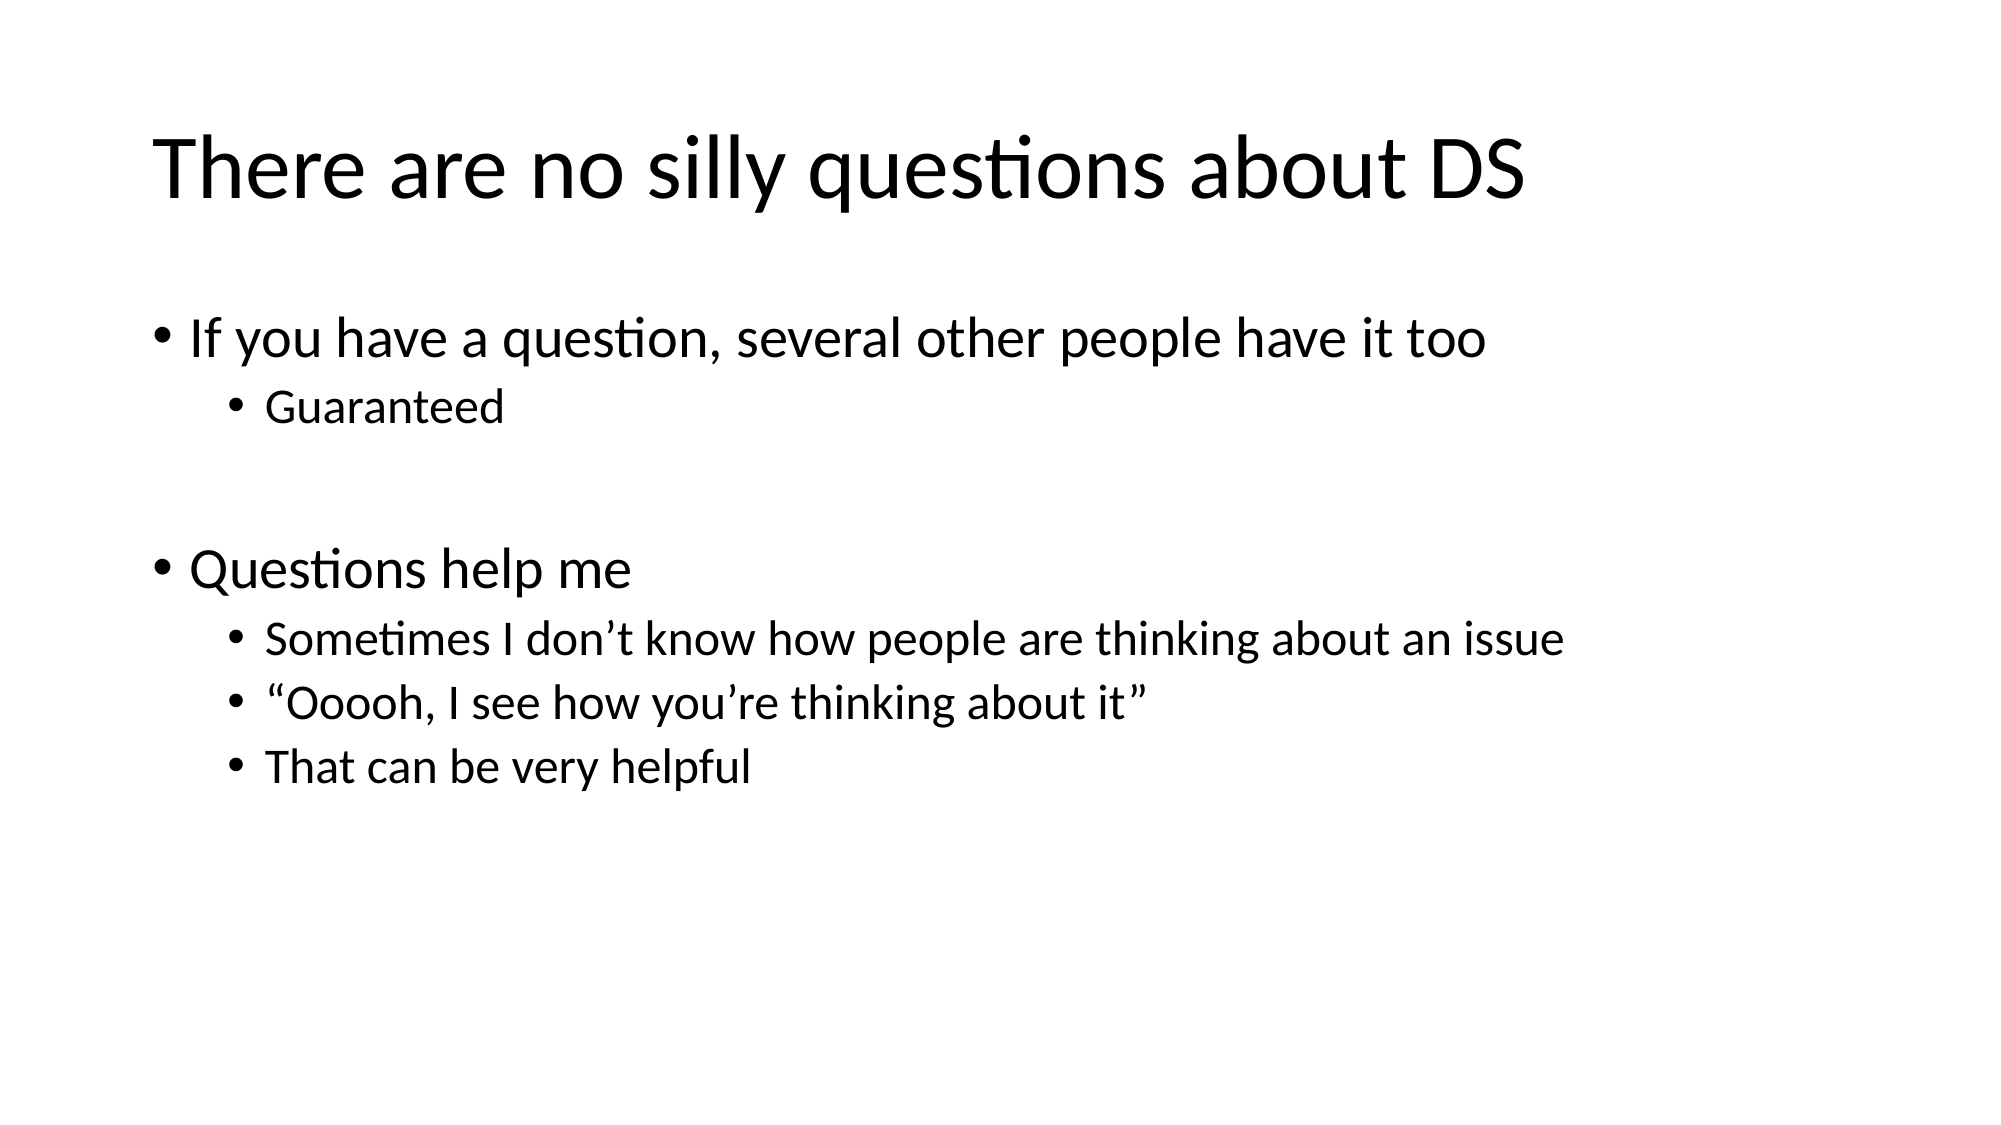

# There are no silly questions about DS
If you have a question, several other people have it too
Guaranteed

Questions help me
Sometimes I don’t know how people are thinking about an issue
“Ooooh, I see how you’re thinking about it”
That can be very helpful